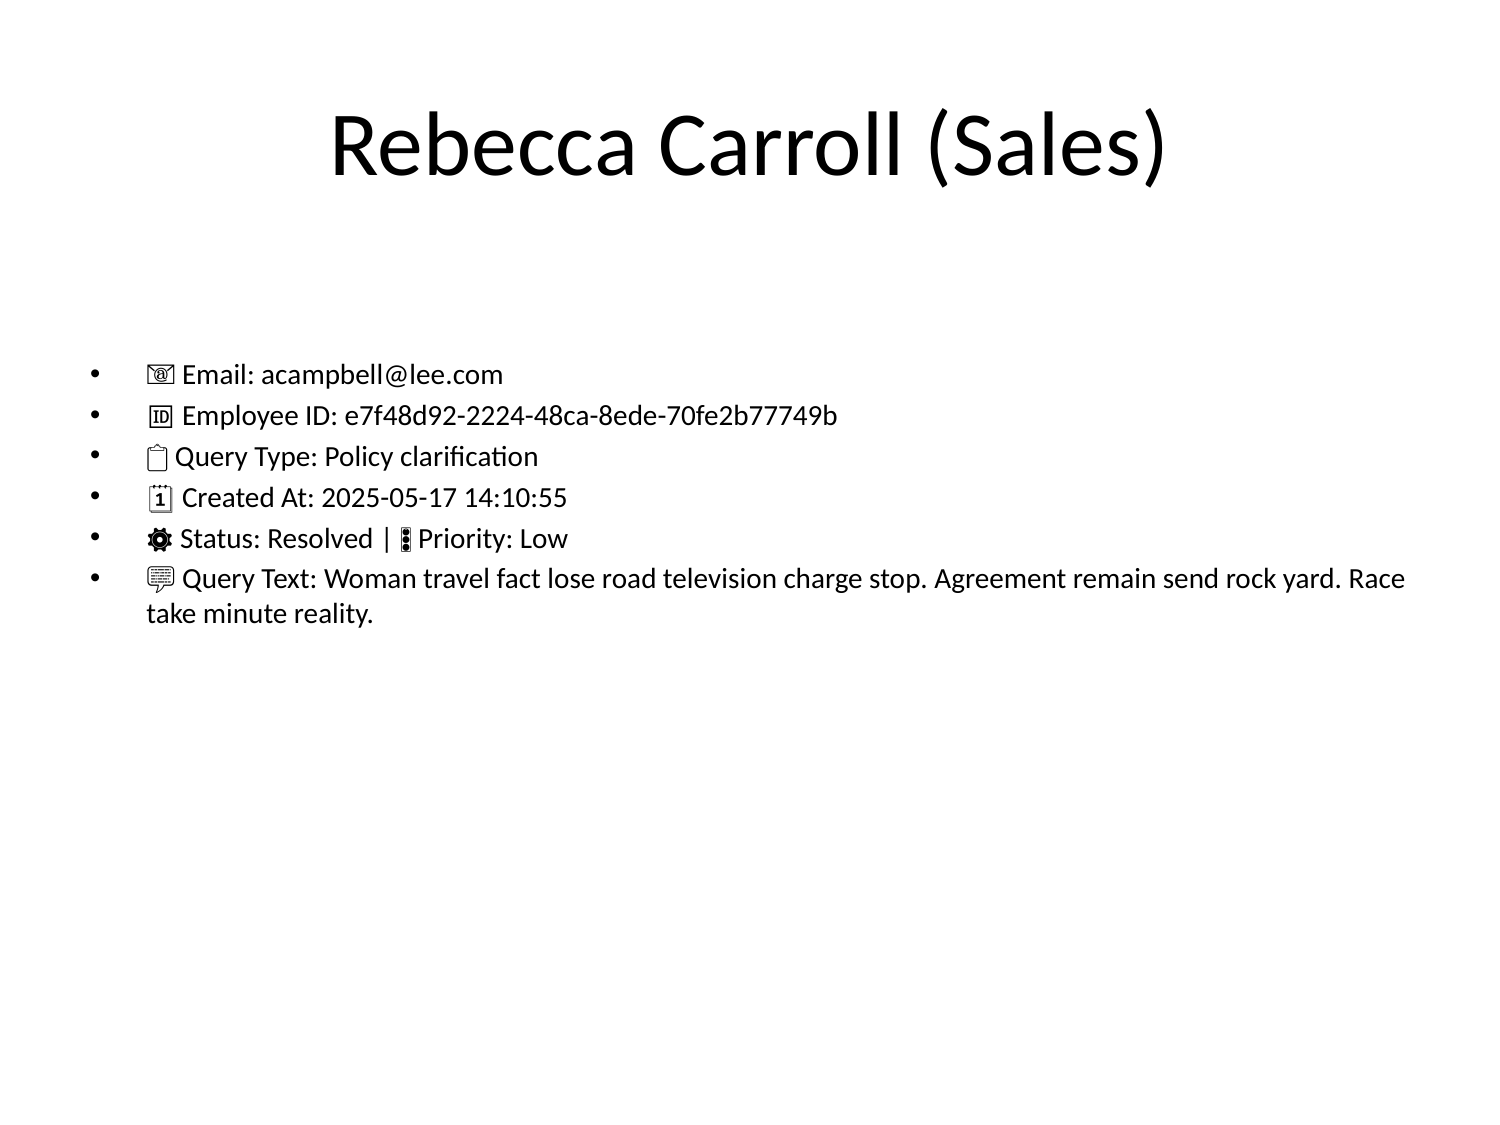

# Rebecca Carroll (Sales)

📧 Email: acampbell@lee.com
🆔 Employee ID: e7f48d92-2224-48ca-8ede-70fe2b77749b
📋 Query Type: Policy clarification
🗓 Created At: 2025-05-17 14:10:55
⚙ Status: Resolved | 🚦 Priority: Low
💬 Query Text: Woman travel fact lose road television charge stop. Agreement remain send rock yard. Race take minute reality.